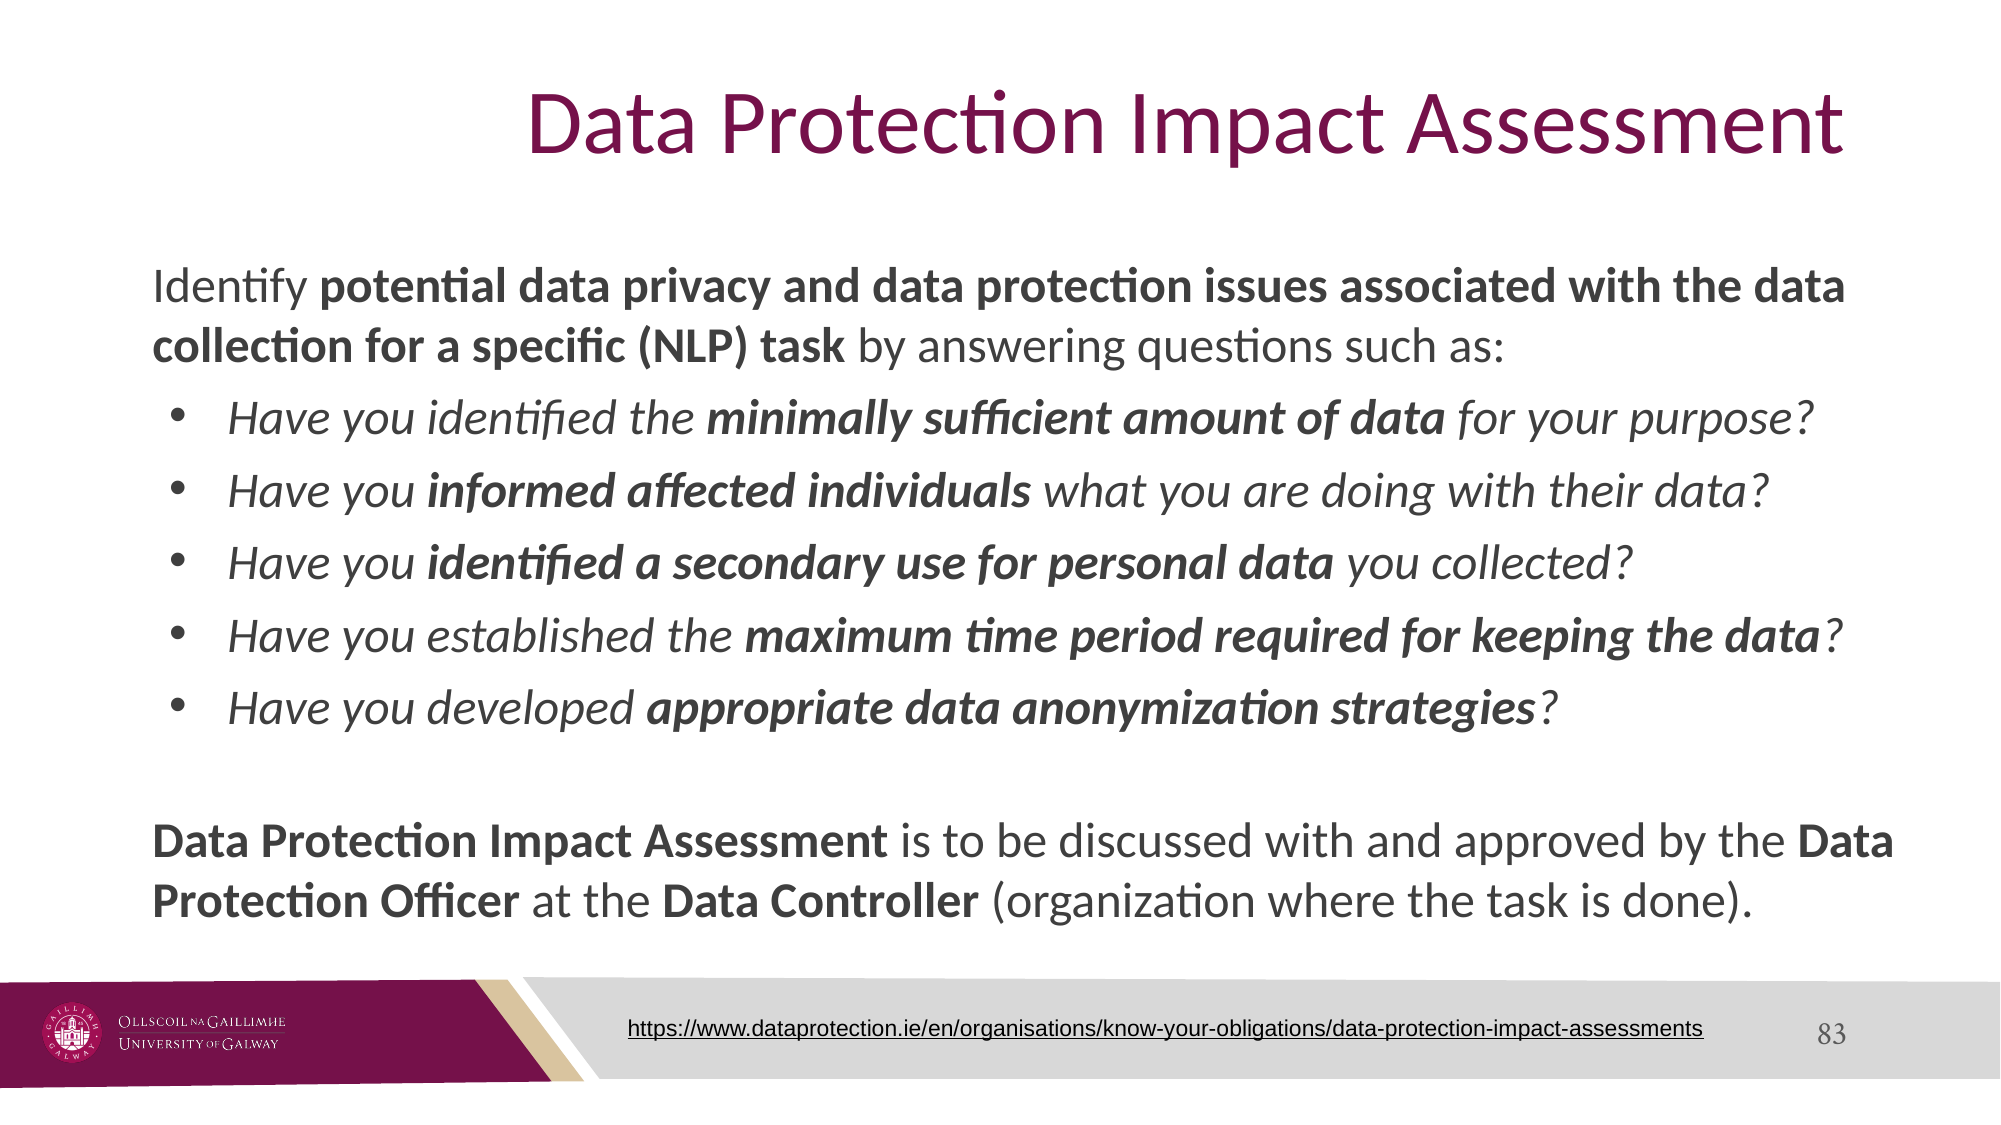

# Data Protection Impact Assessment
Identify potential data privacy and data protection issues associated with the data collection for a specific (NLP) task by answering questions such as:
Have you identified the minimally sufficient amount of data for your purpose?
Have you informed affected individuals what you are doing with their data?
Have you identified a secondary use for personal data you collected?
Have you established the maximum time period required for keeping the data?
Have you developed appropriate data anonymization strategies?

Data Protection Impact Assessment is to be discussed with and approved by the Data Protection Officer at the Data Controller (organization where the task is done).

https://www.dataprotection.ie/en/organisations/know-your-obligations/data-protection-impact-assessments
83